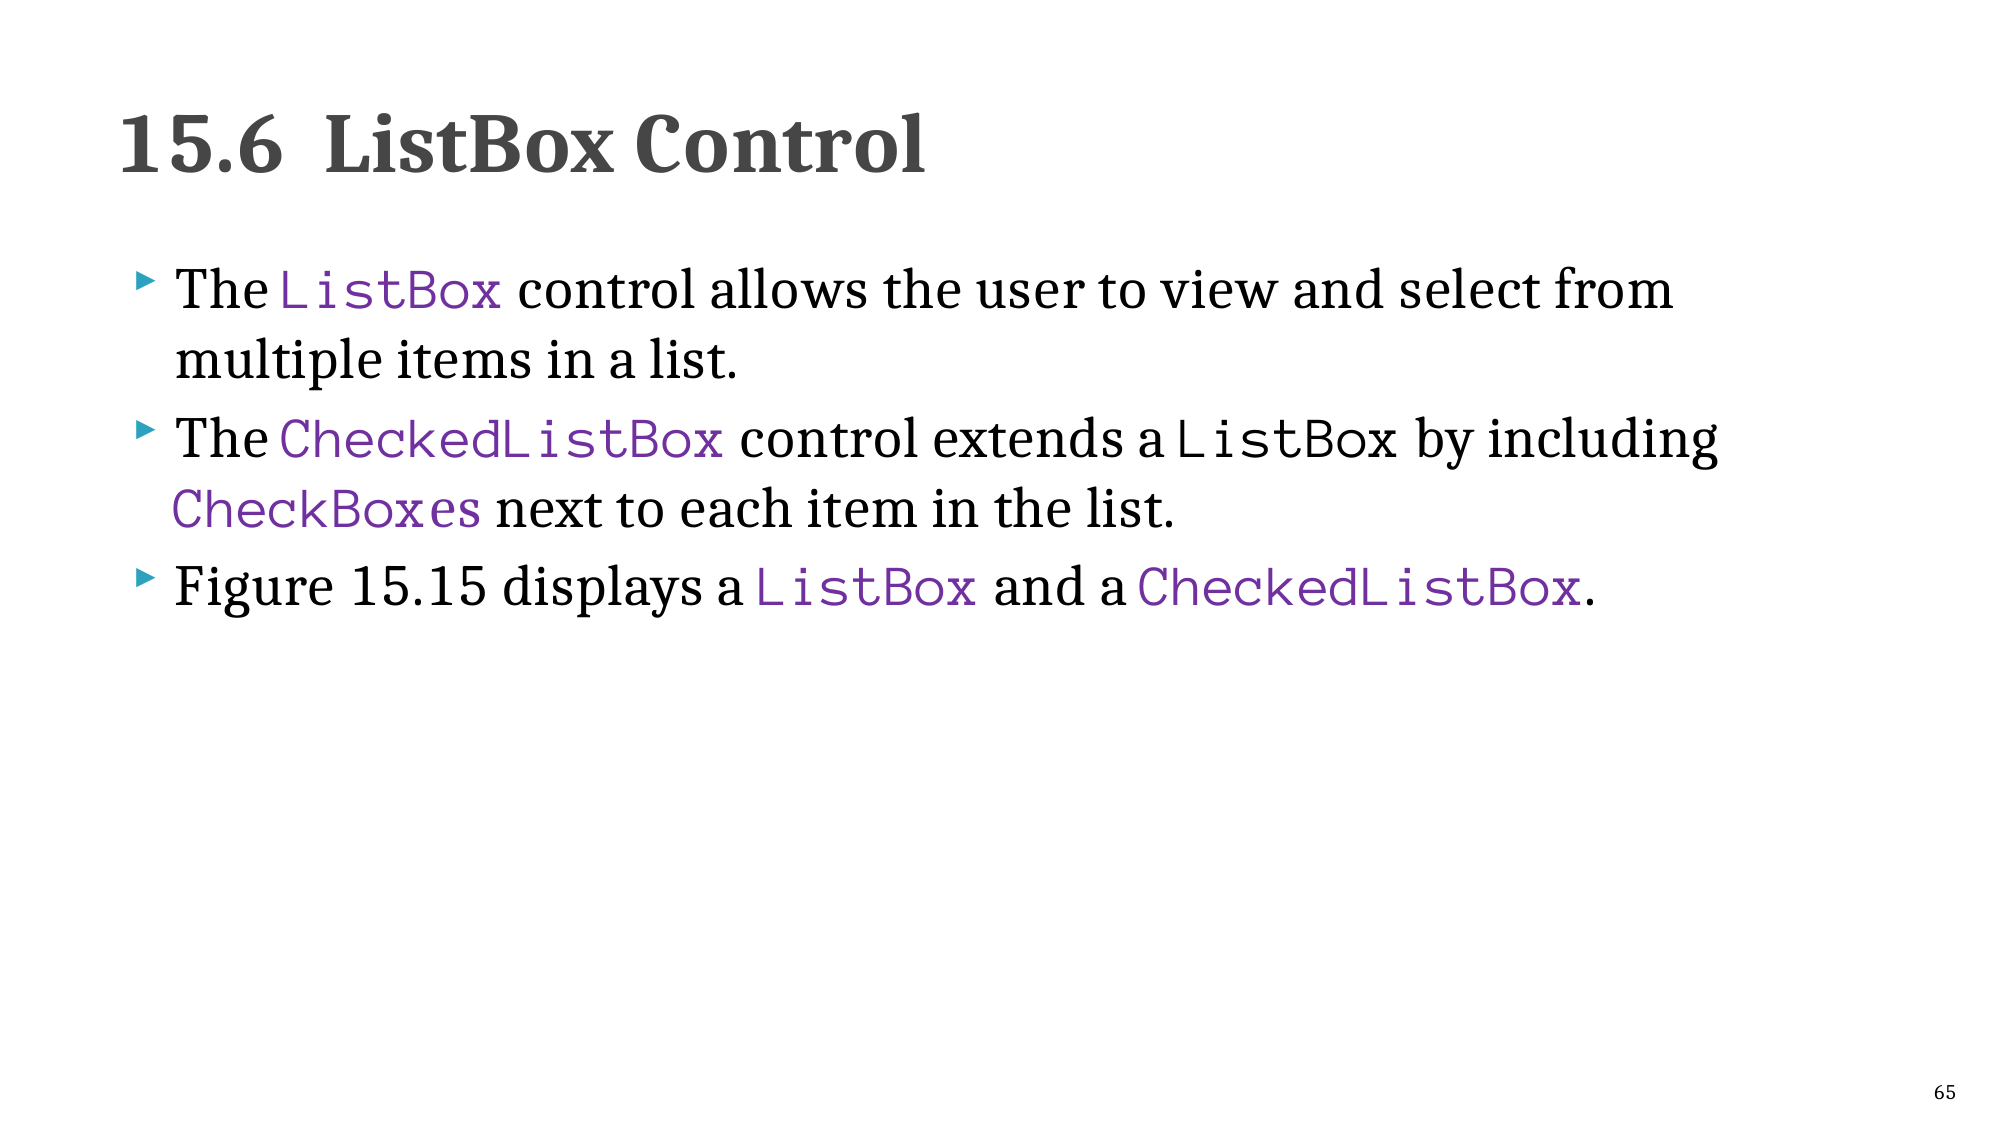

# 15.6  ListBox Control
The ListBox control allows the user to view and select from multiple items in a list.
The CheckedListBox control extends a ListBox by including CheckBoxes next to each item in the list.
Figure 15.15 displays a ListBox and a CheckedListBox.
65